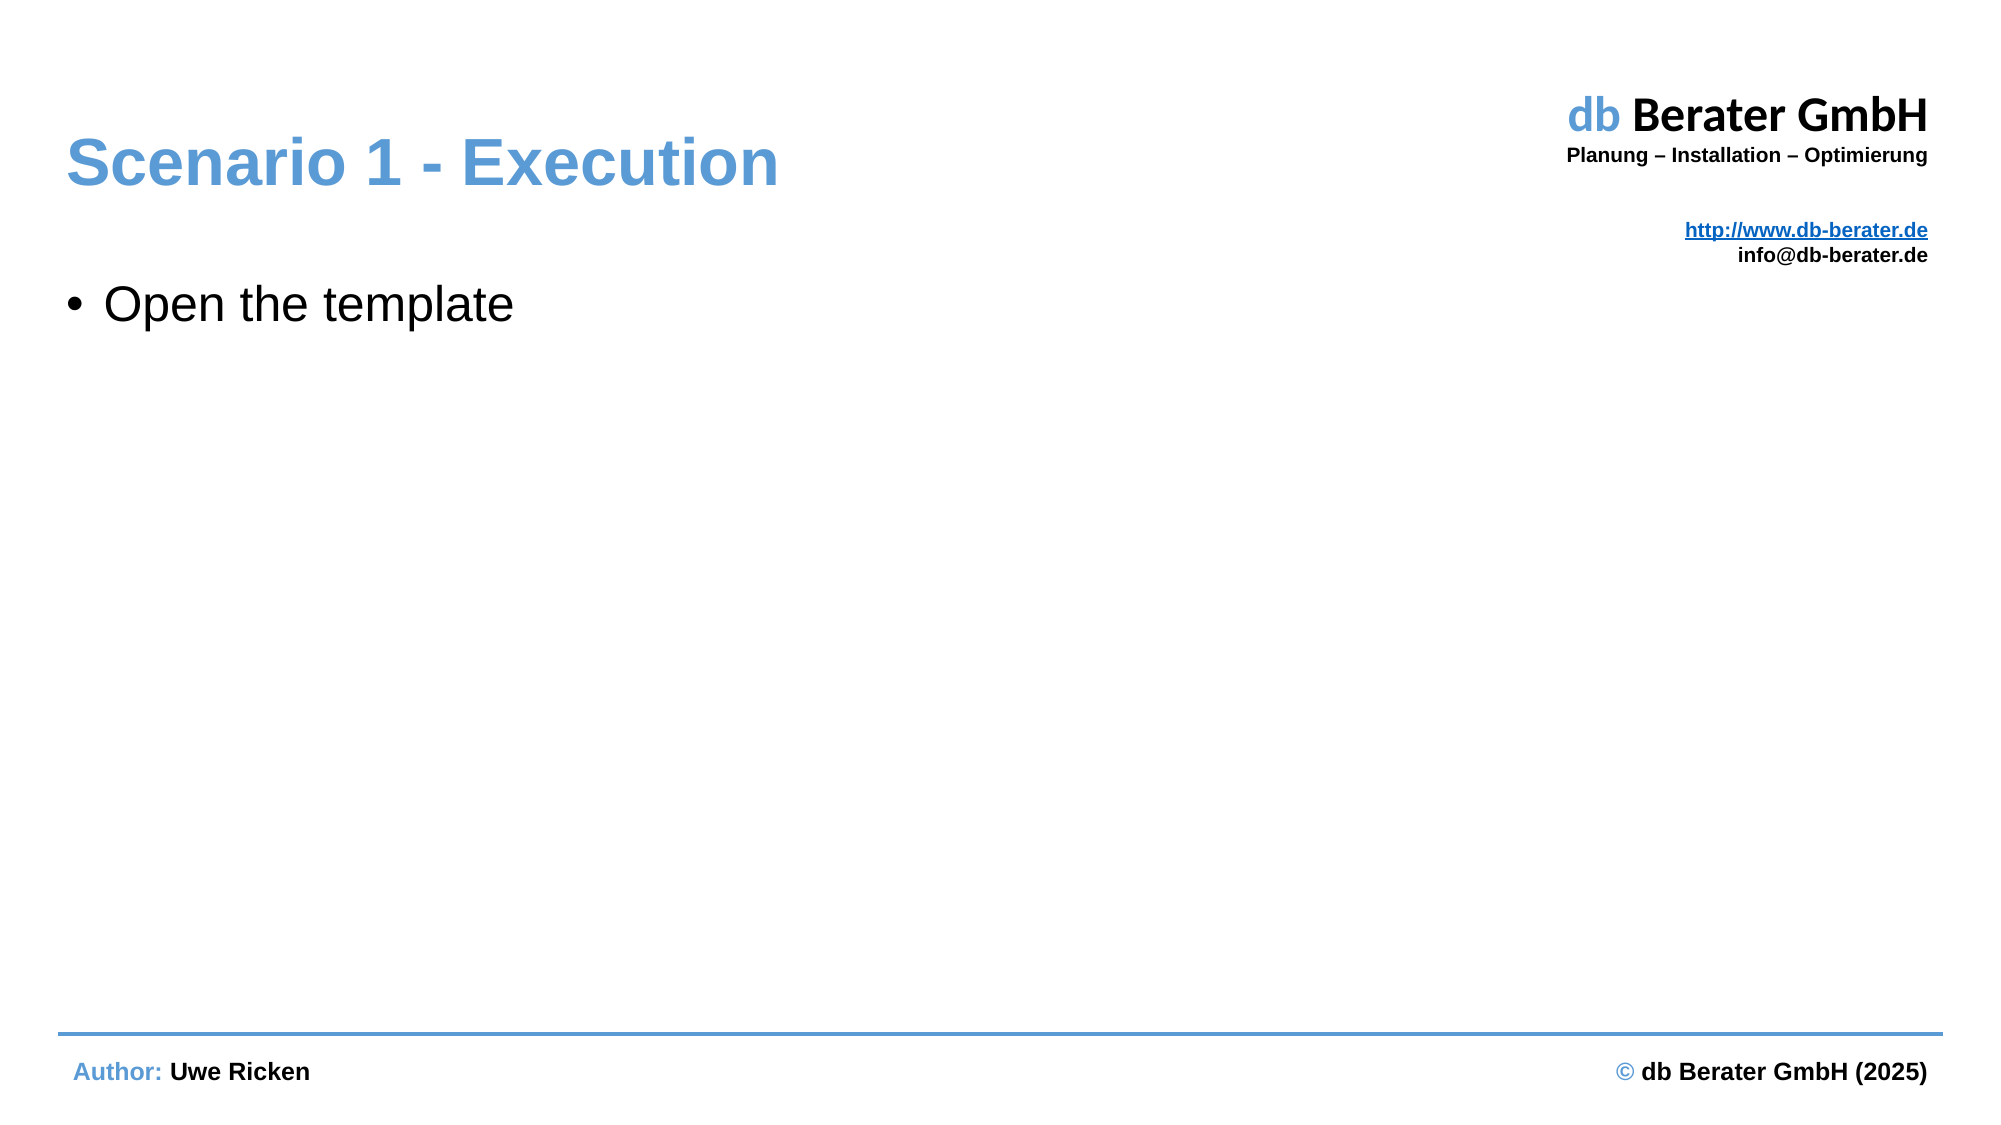

# Scenario 1 - Execution
Open the template